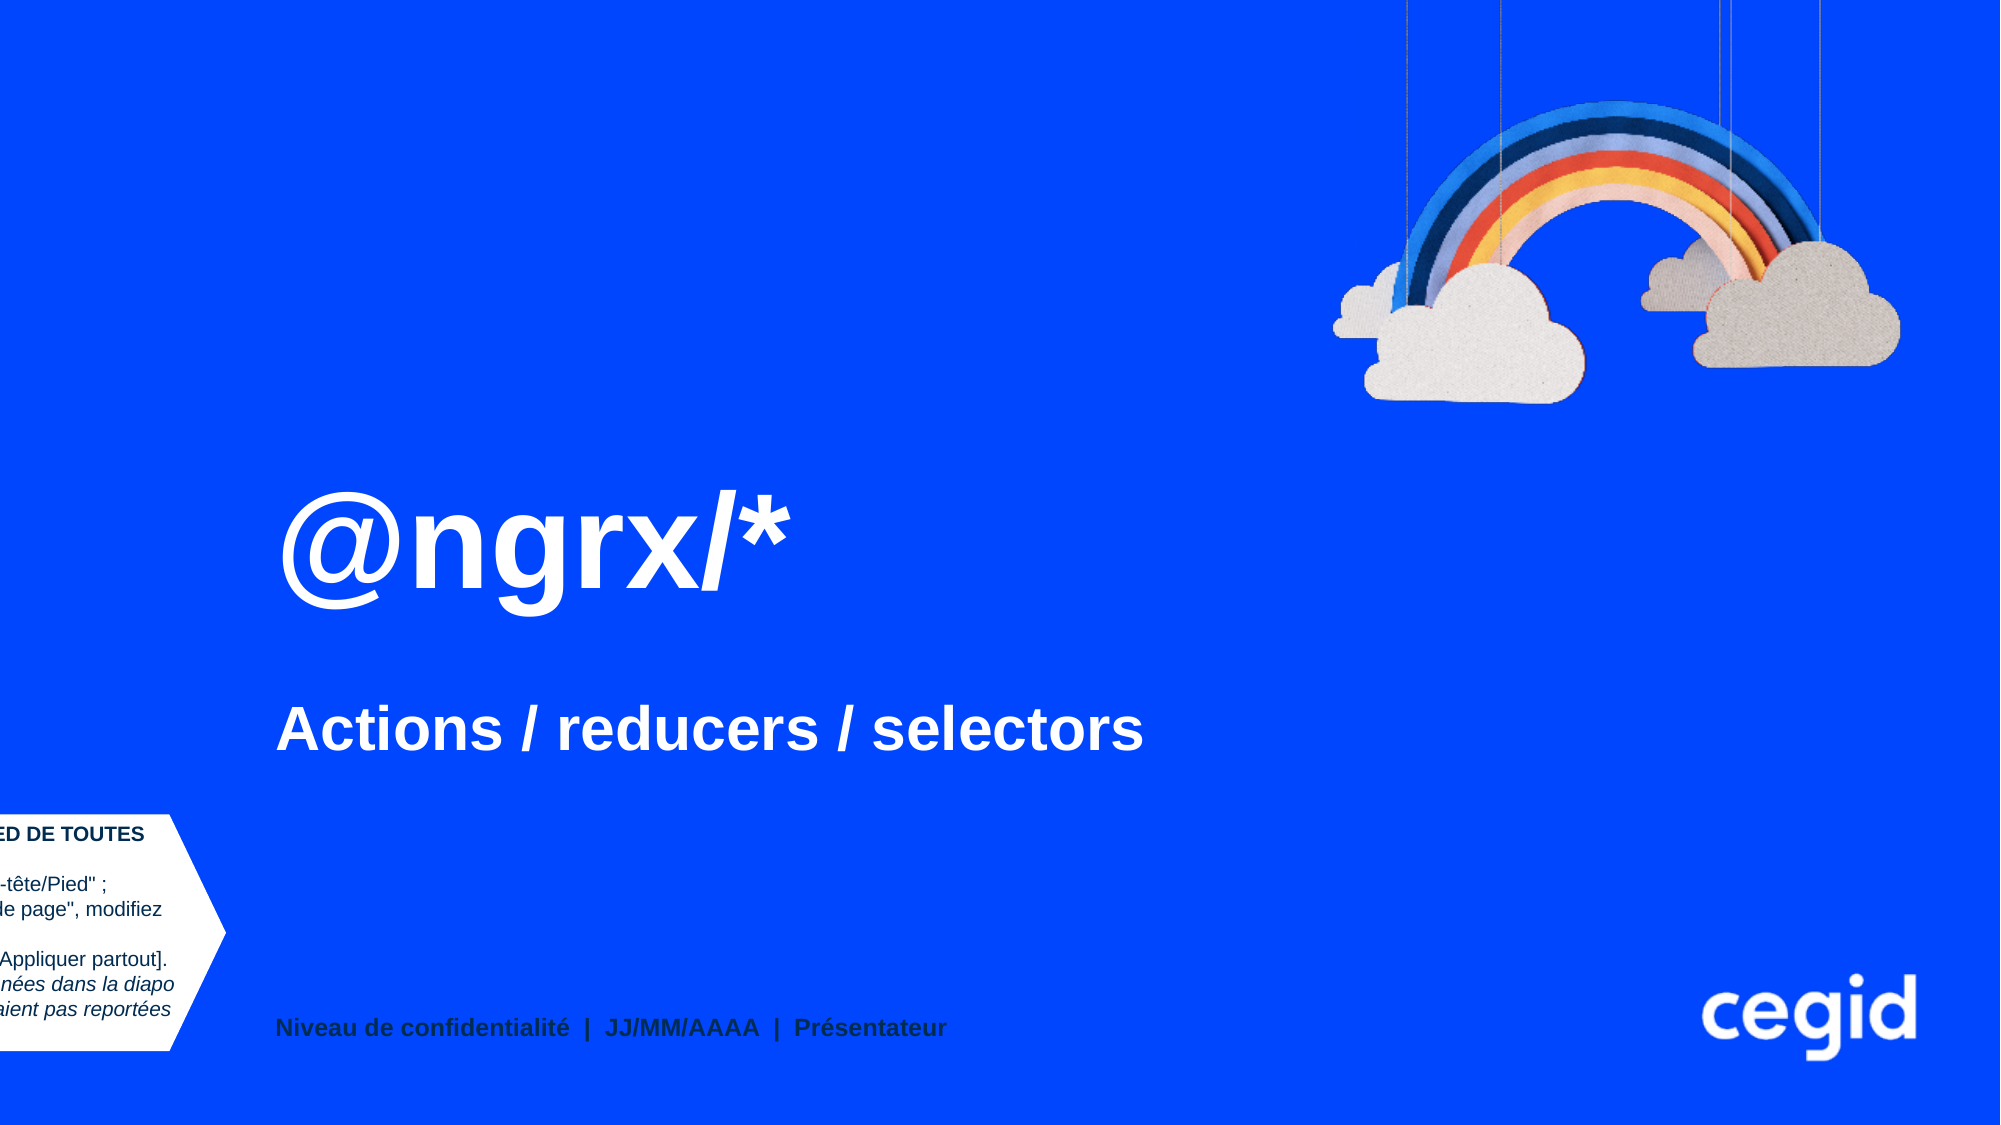

# @ngrx/*
Actions / reducers / selectors
MODIFICATION DU PIED DE TOUTES LES DIAPOSITIVES
onglet [Insertion] | "En-tête/Pied" ;
dans le champ "Pied de page", modifiez les informations ;
cliquez sur le bouton [Appliquer partout].
Ne modifiez pas les données dans la diapo elle-même, elles ne seraient pas reportées dans les suivantes.
Niveau de confidentialité  |  JJ/MM/AAAA  |  Présentateur